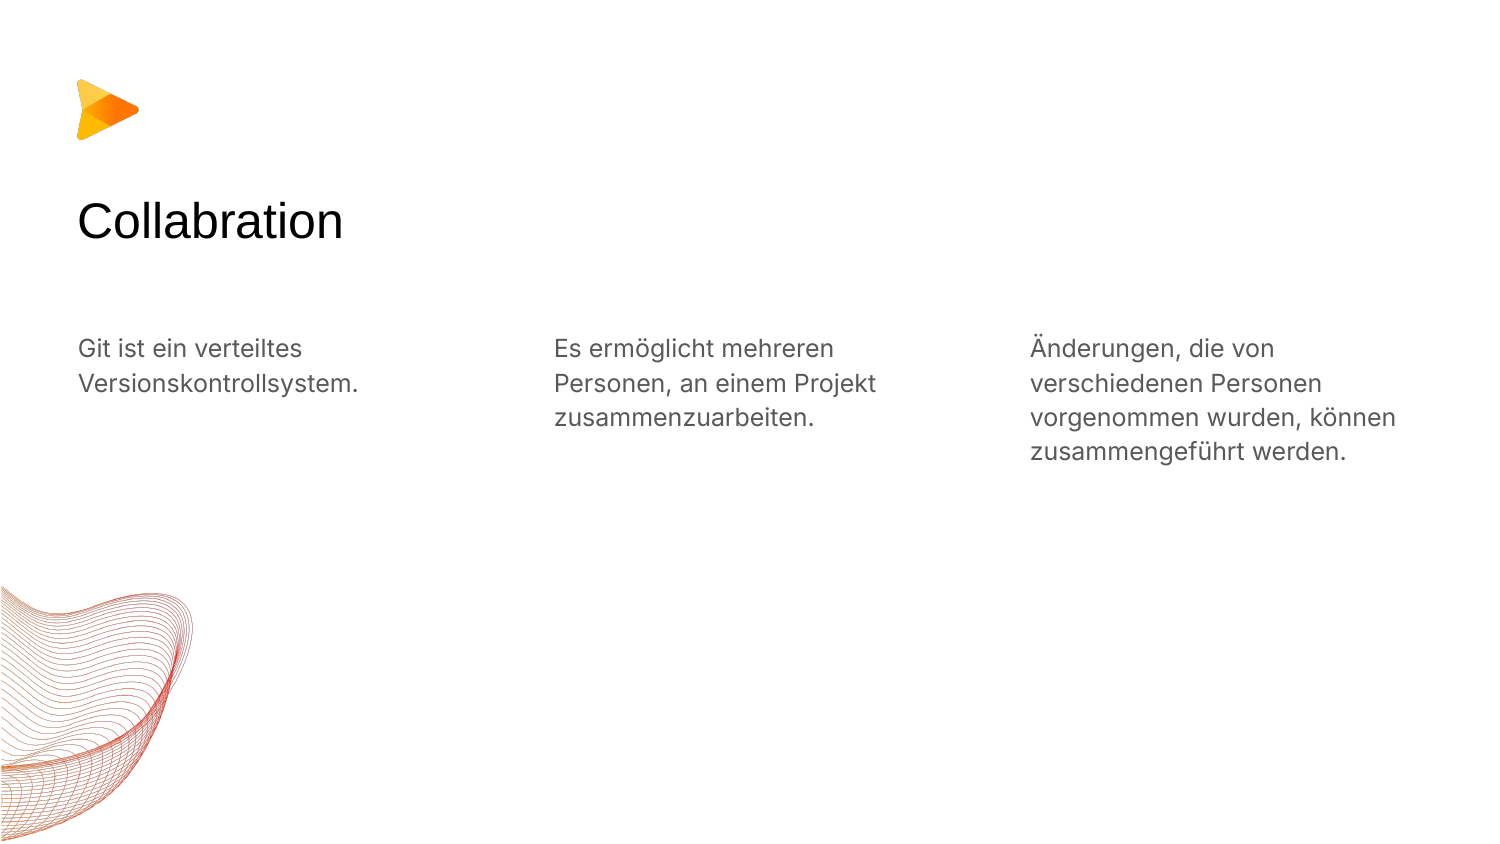

# Collabration
Git ist ein verteiltes Versionskontrollsystem.
Es ermöglicht mehreren Personen, an einem Projekt zusammenzuarbeiten.
Änderungen, die von verschiedenen Personen vorgenommen wurden, können zusammengeführt werden.